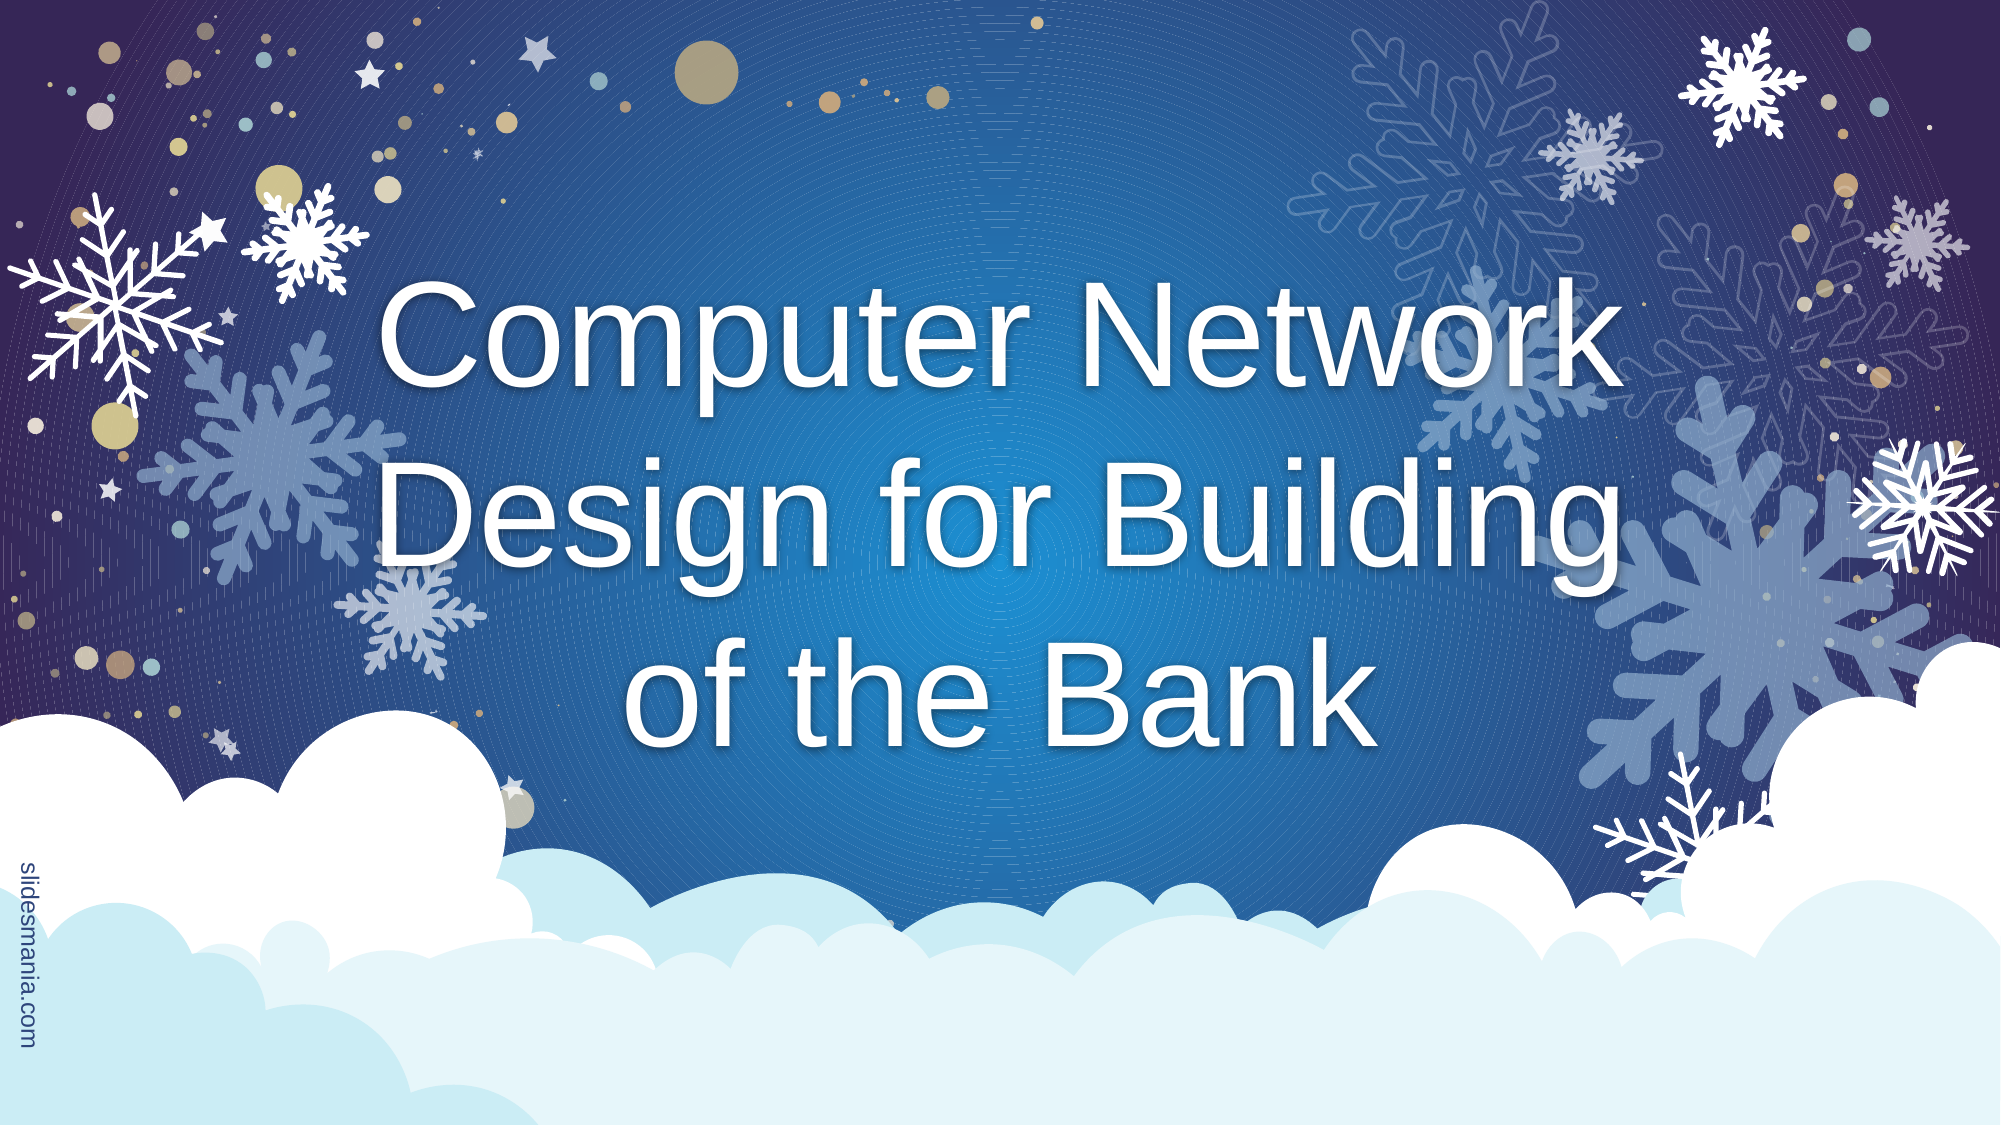

# Computer Network Design for Building of the Bank